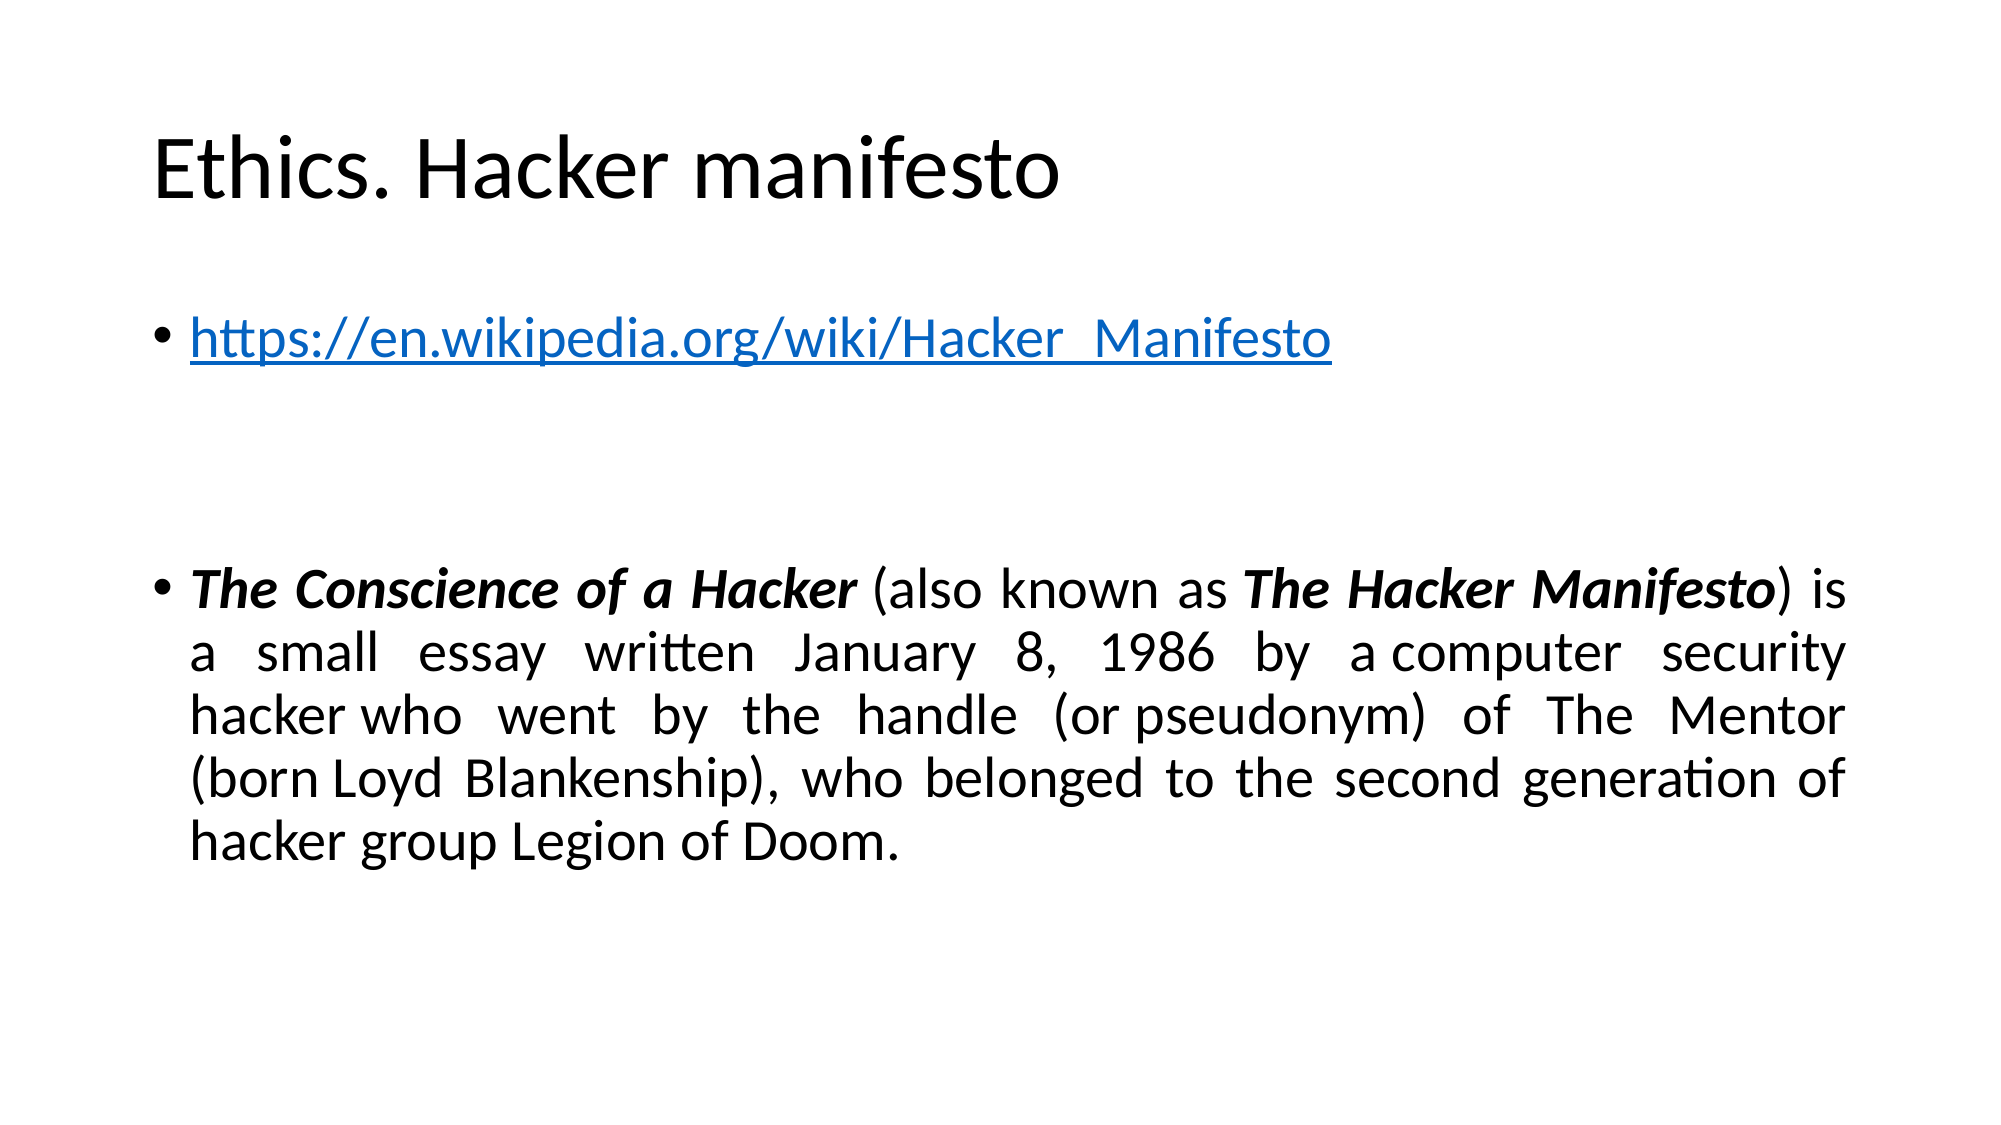

# Ethics. Hacker manifesto
https://en.wikipedia.org/wiki/Hacker_Manifesto

The Conscience of a Hacker (also known as The Hacker Manifesto) is a small essay written January 8, 1986 by a computer security hacker who went by the handle (or pseudonym) of The Mentor (born Loyd Blankenship), who belonged to the second generation of hacker group Legion of Doom.